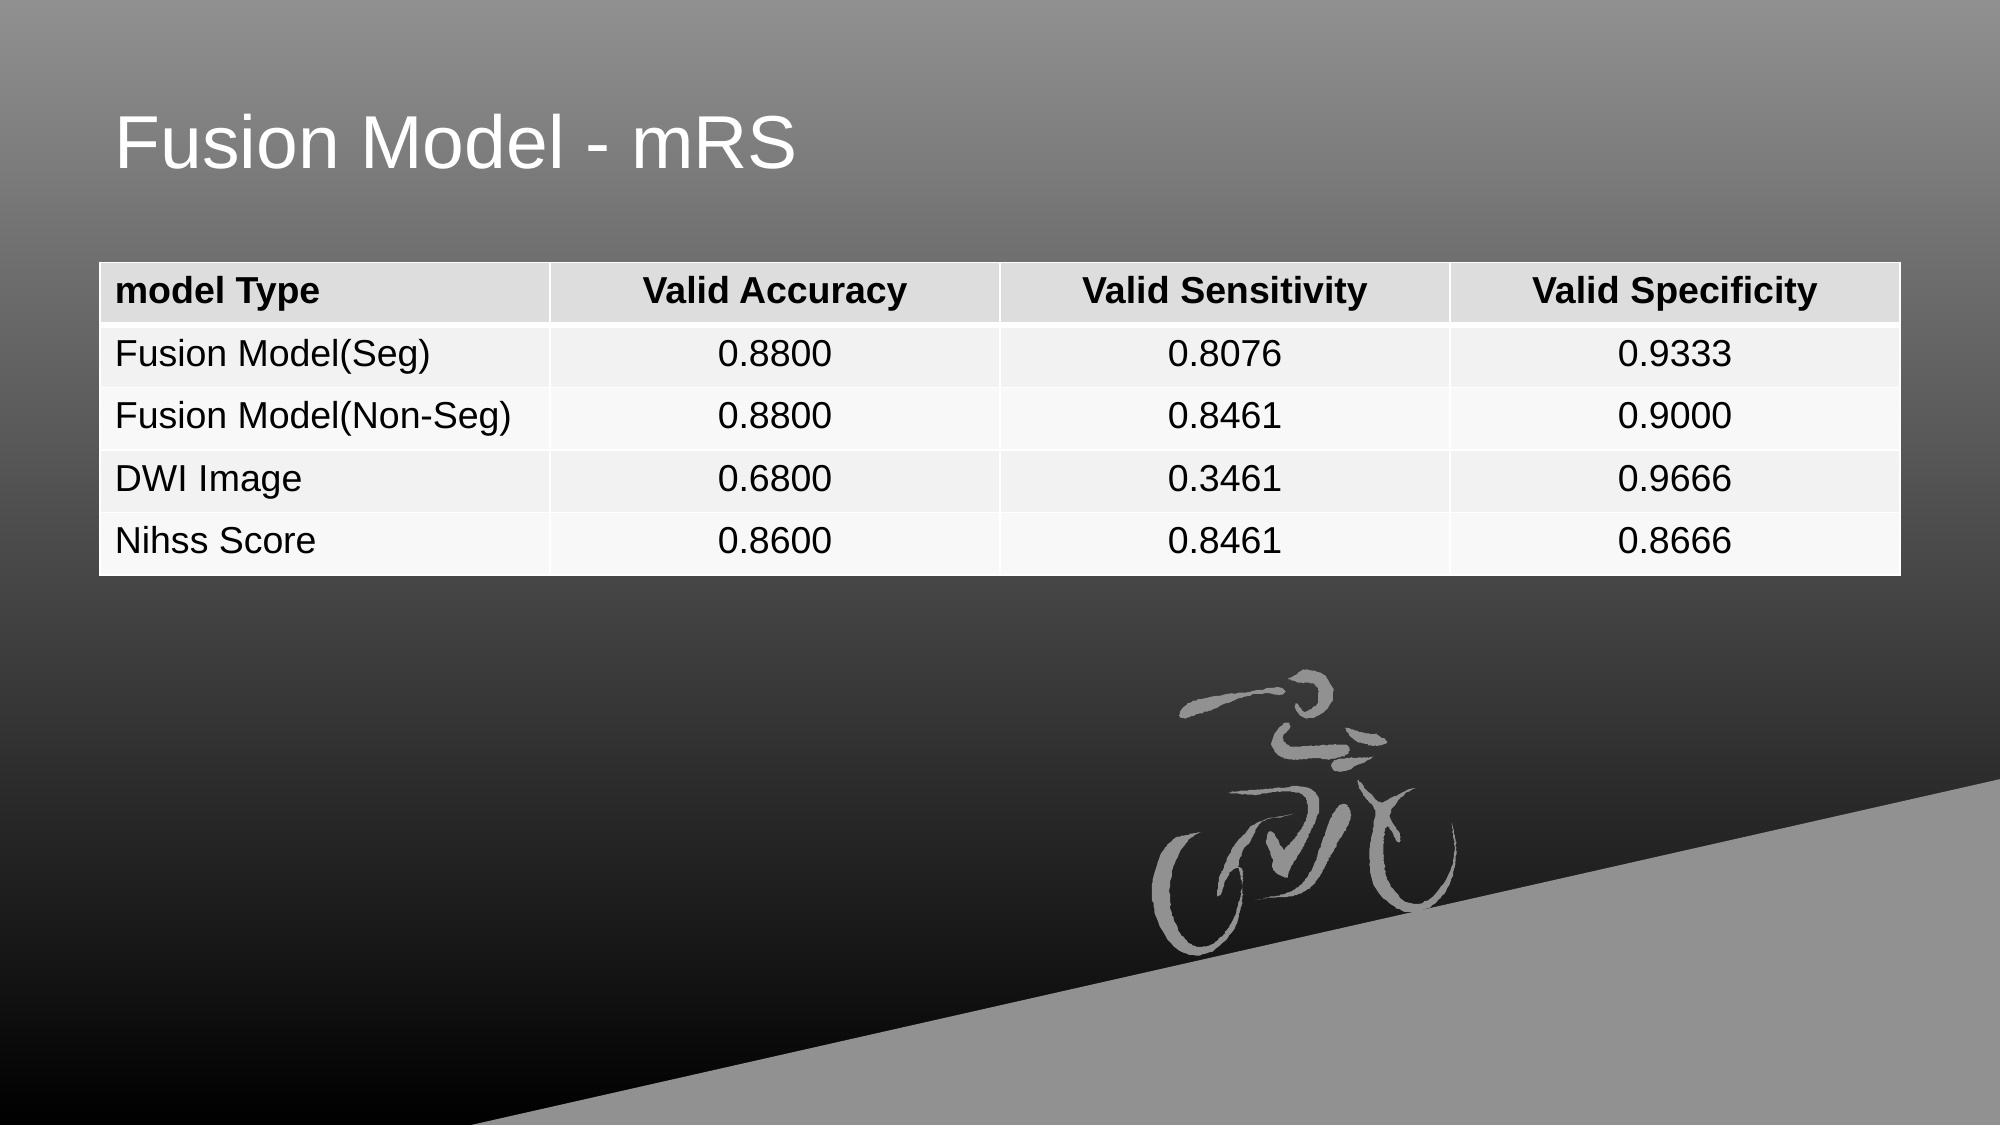

# Fusion Model - mRS
| model Type | Valid Accuracy | Valid Sensitivity | Valid Specificity |
| --- | --- | --- | --- |
| Fusion Model(Seg) | 0.8800 | 0.8076 | 0.9333 |
| Fusion Model(Non-Seg) | 0.8800 | 0.8461 | 0.9000 |
| DWI Image | 0.6800 | 0.3461 | 0.9666 |
| Nihss Score | 0.8600 | 0.8461 | 0.8666 |